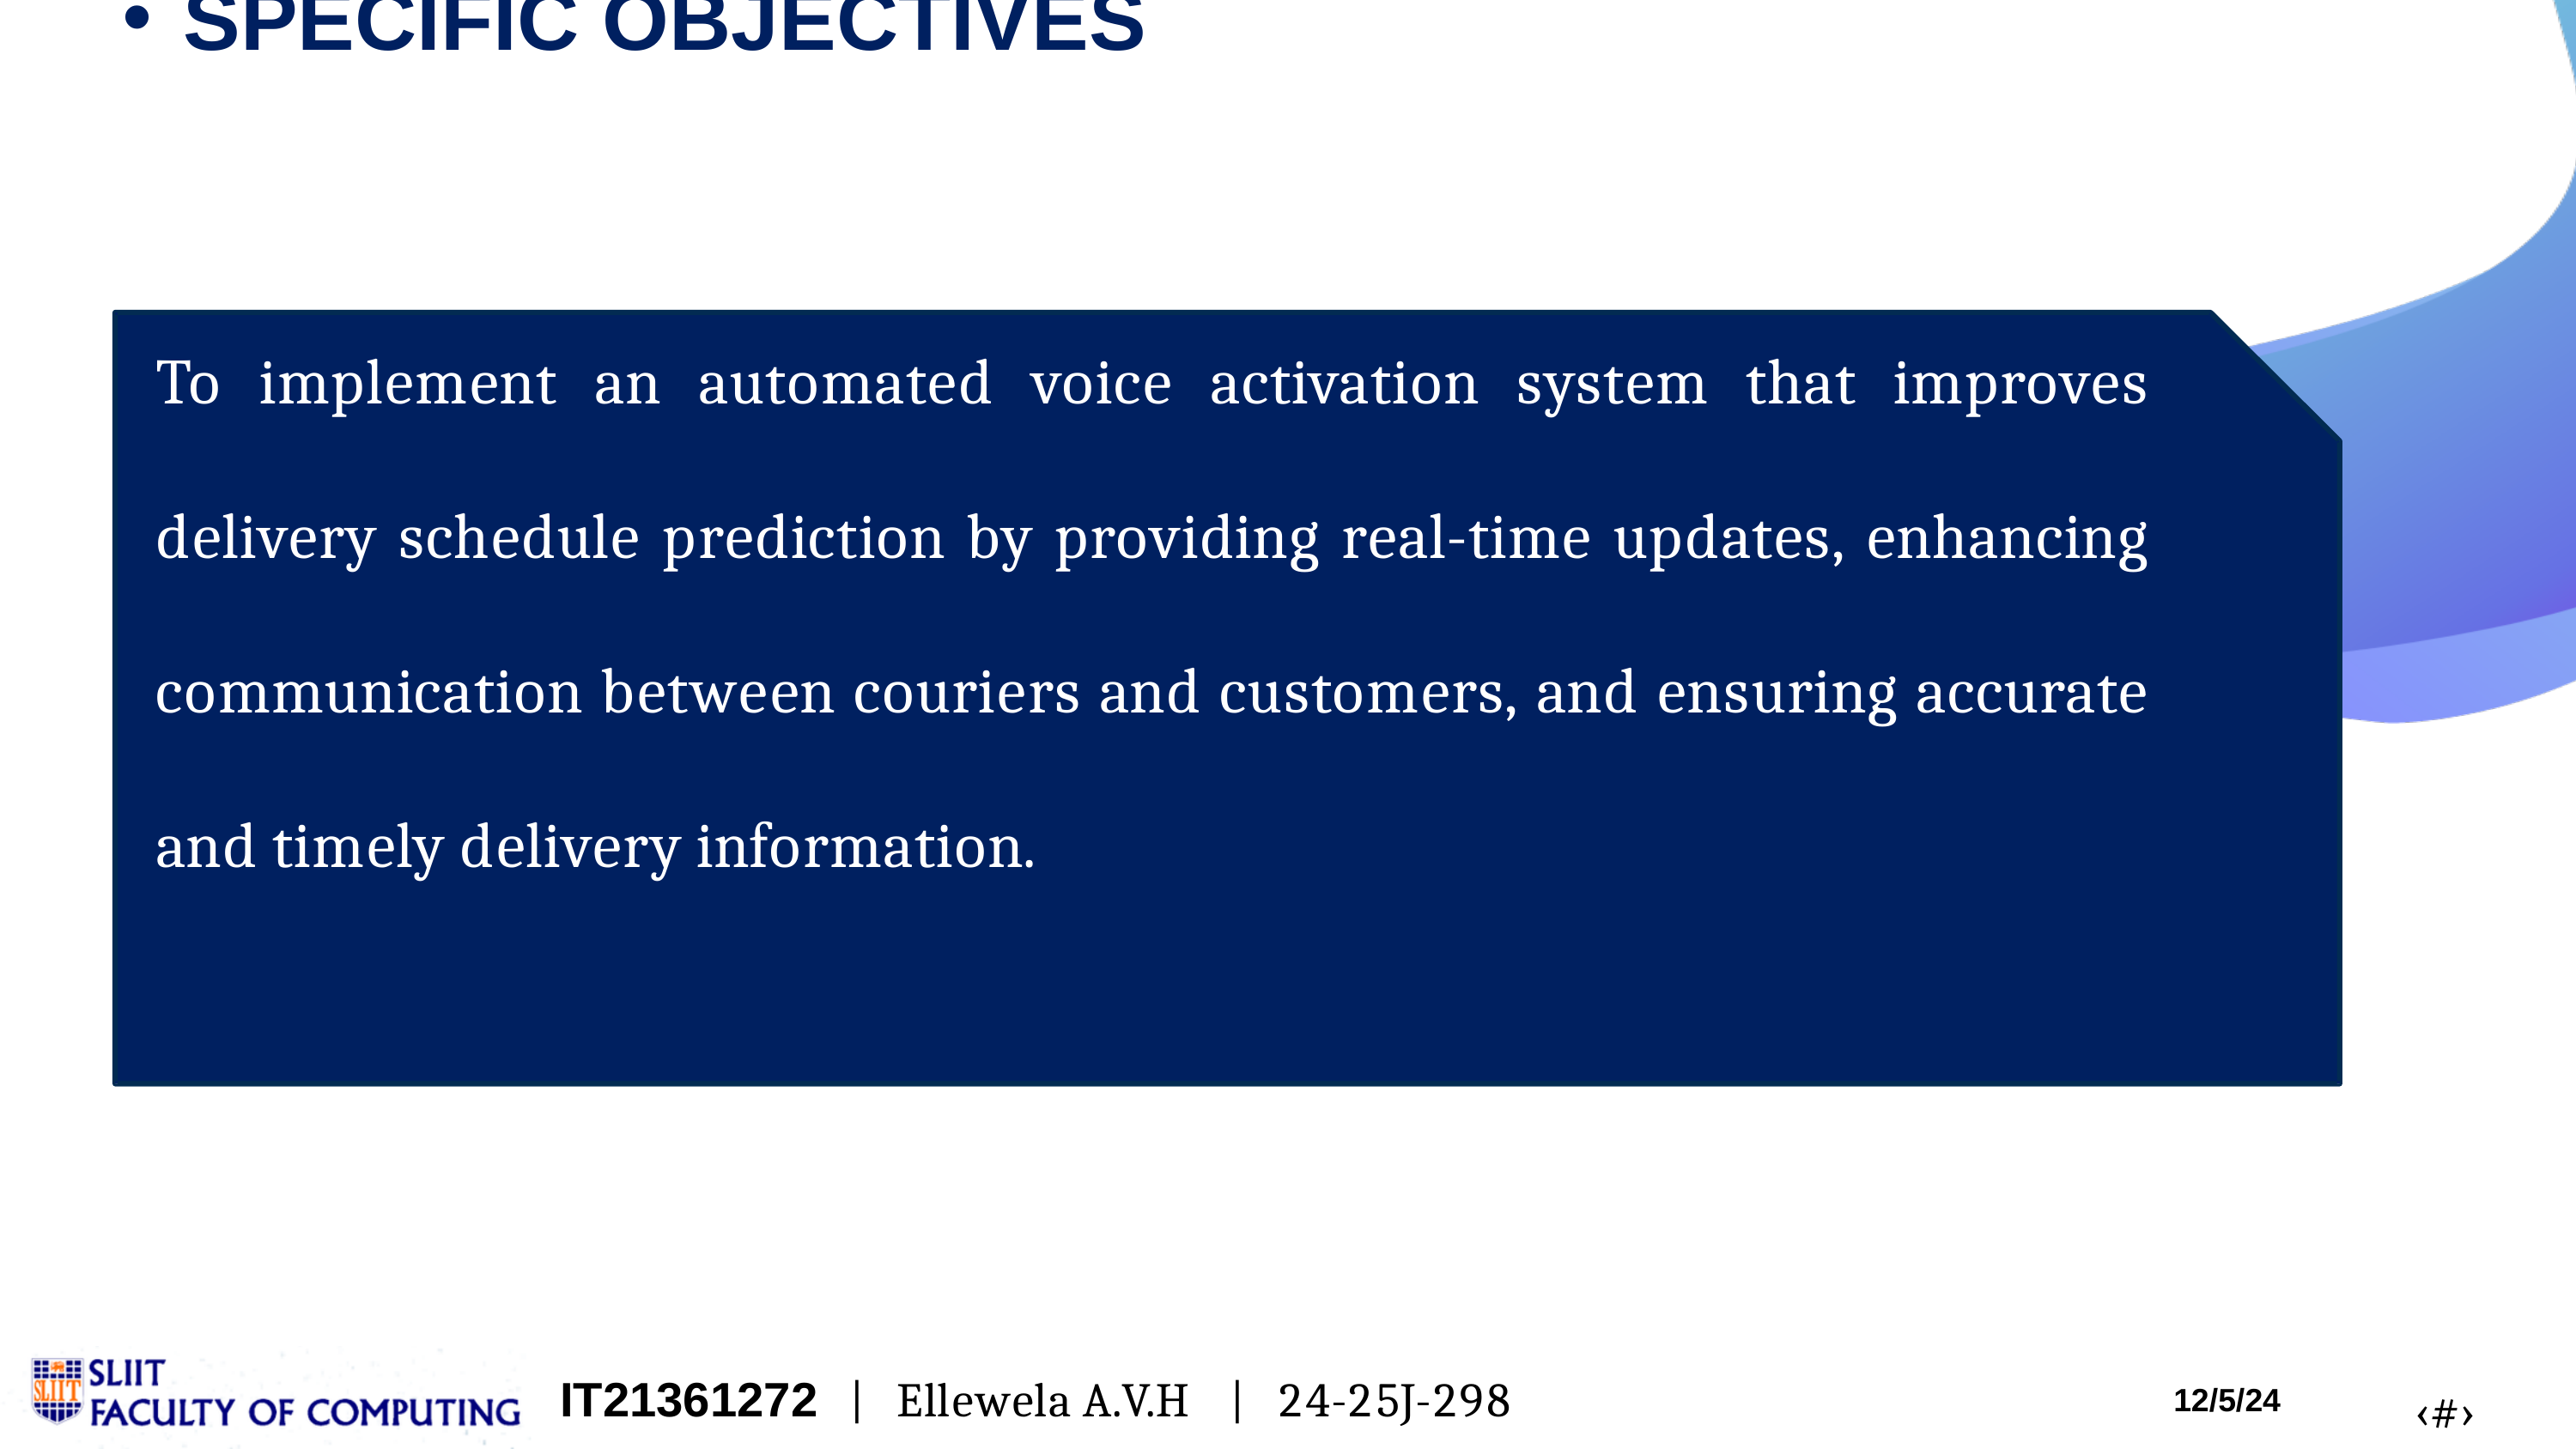

SPECIFIC OBJECTIVES

To implement an automated voice activation system that improves delivery schedule prediction by providing real-time updates, enhancing communication between couriers and customers, and ensuring accurate and timely delivery information.

IT21361272   |   Ellewela A.V.H   |   24-25J-298

‹#›

12/5/24